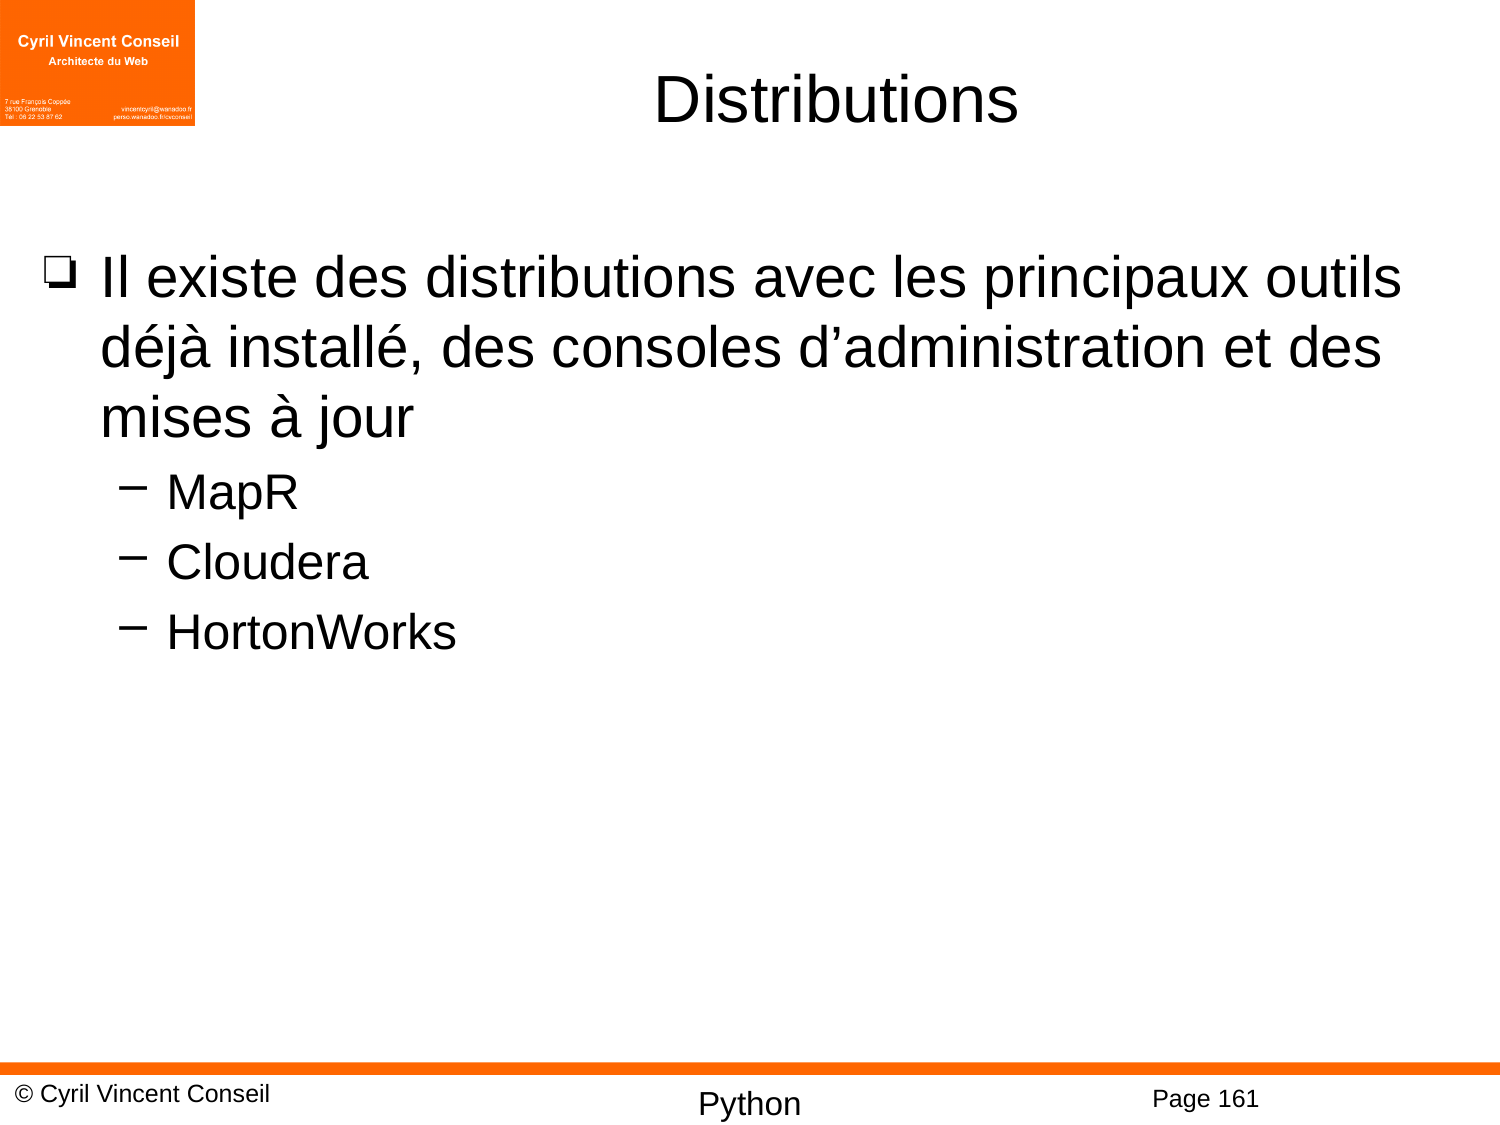

# Distributions
Il existe des distributions avec les principaux outils déjà installé, des consoles d’administration et des mises à jour
MapR
Cloudera
HortonWorks